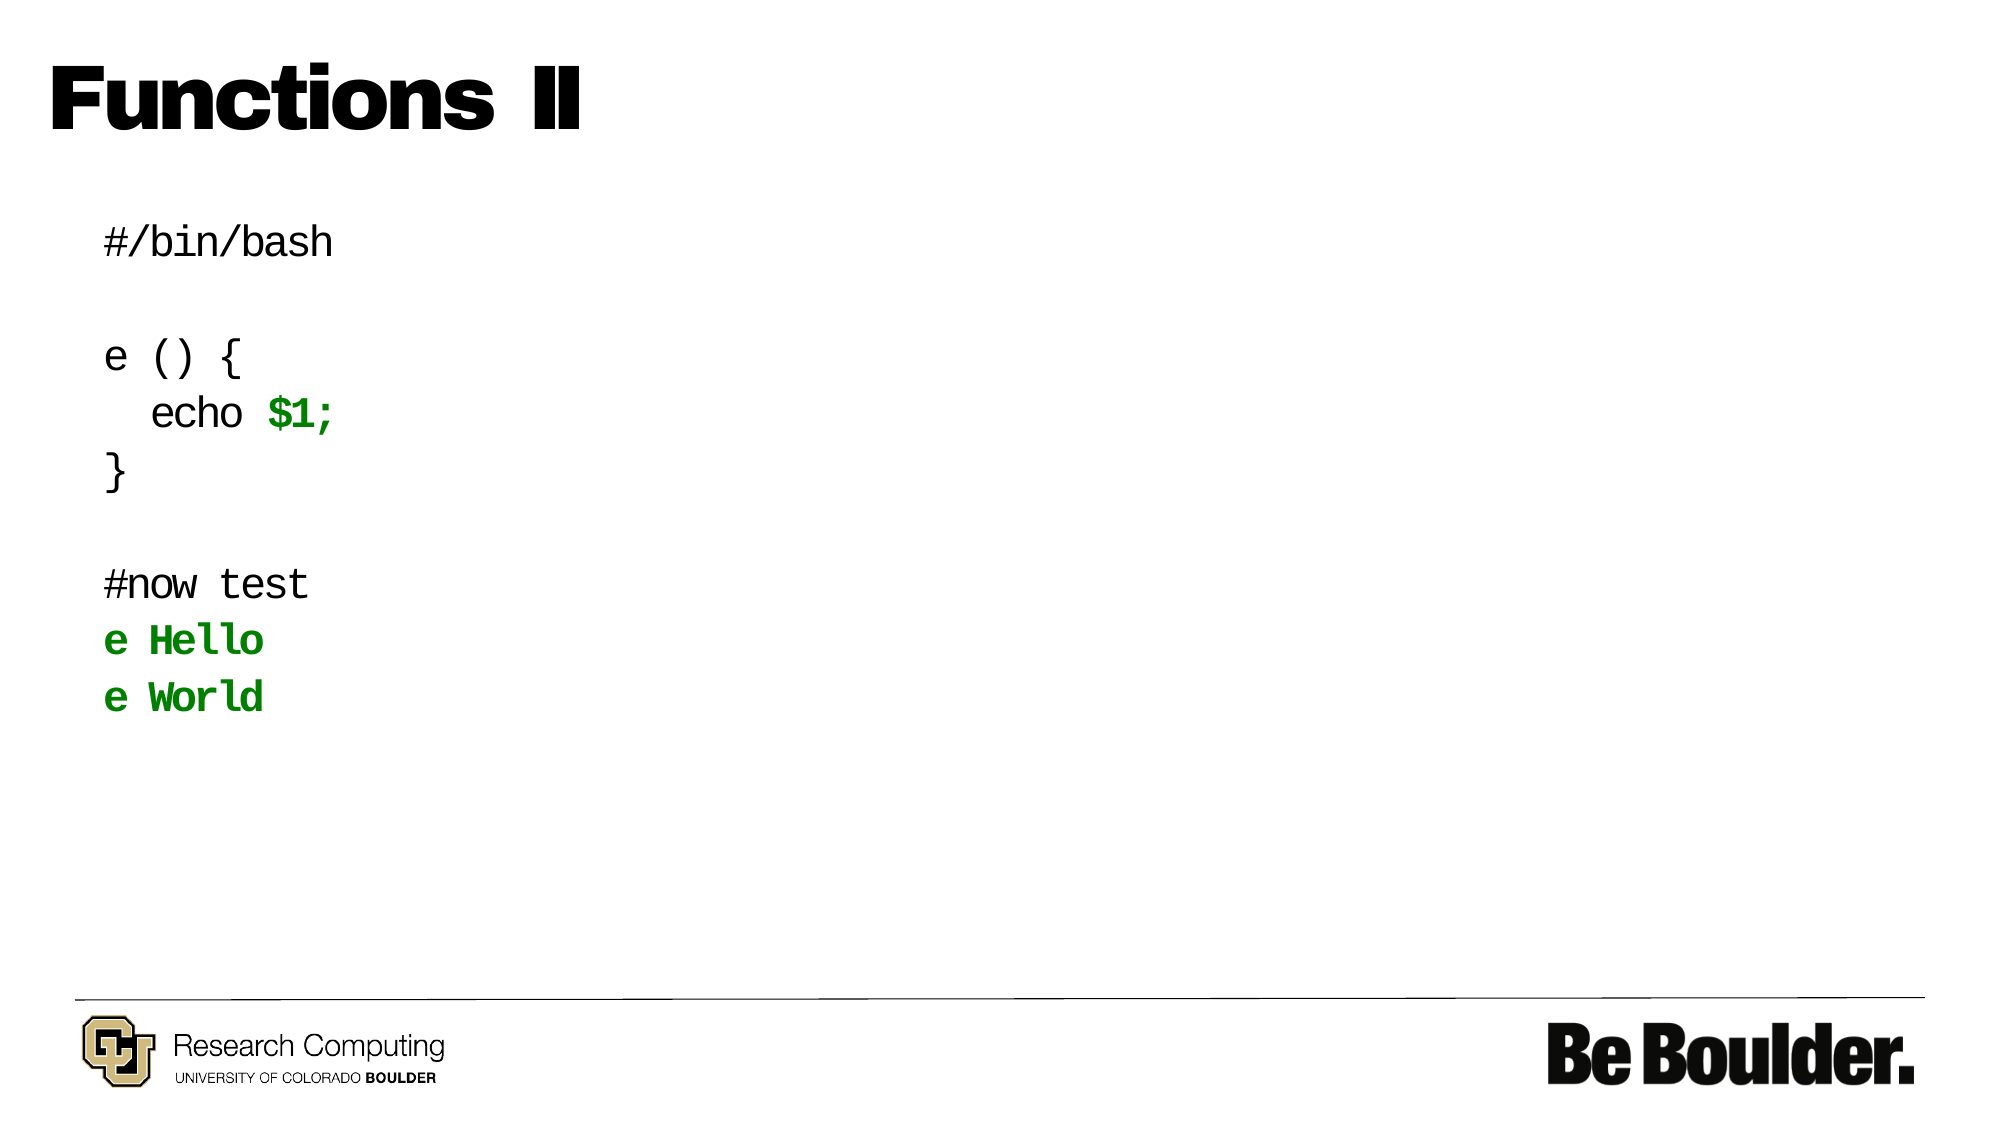

# Functions II
#/bin/bash

e () {
	echo $1;
}

#now test
e Hello
e World